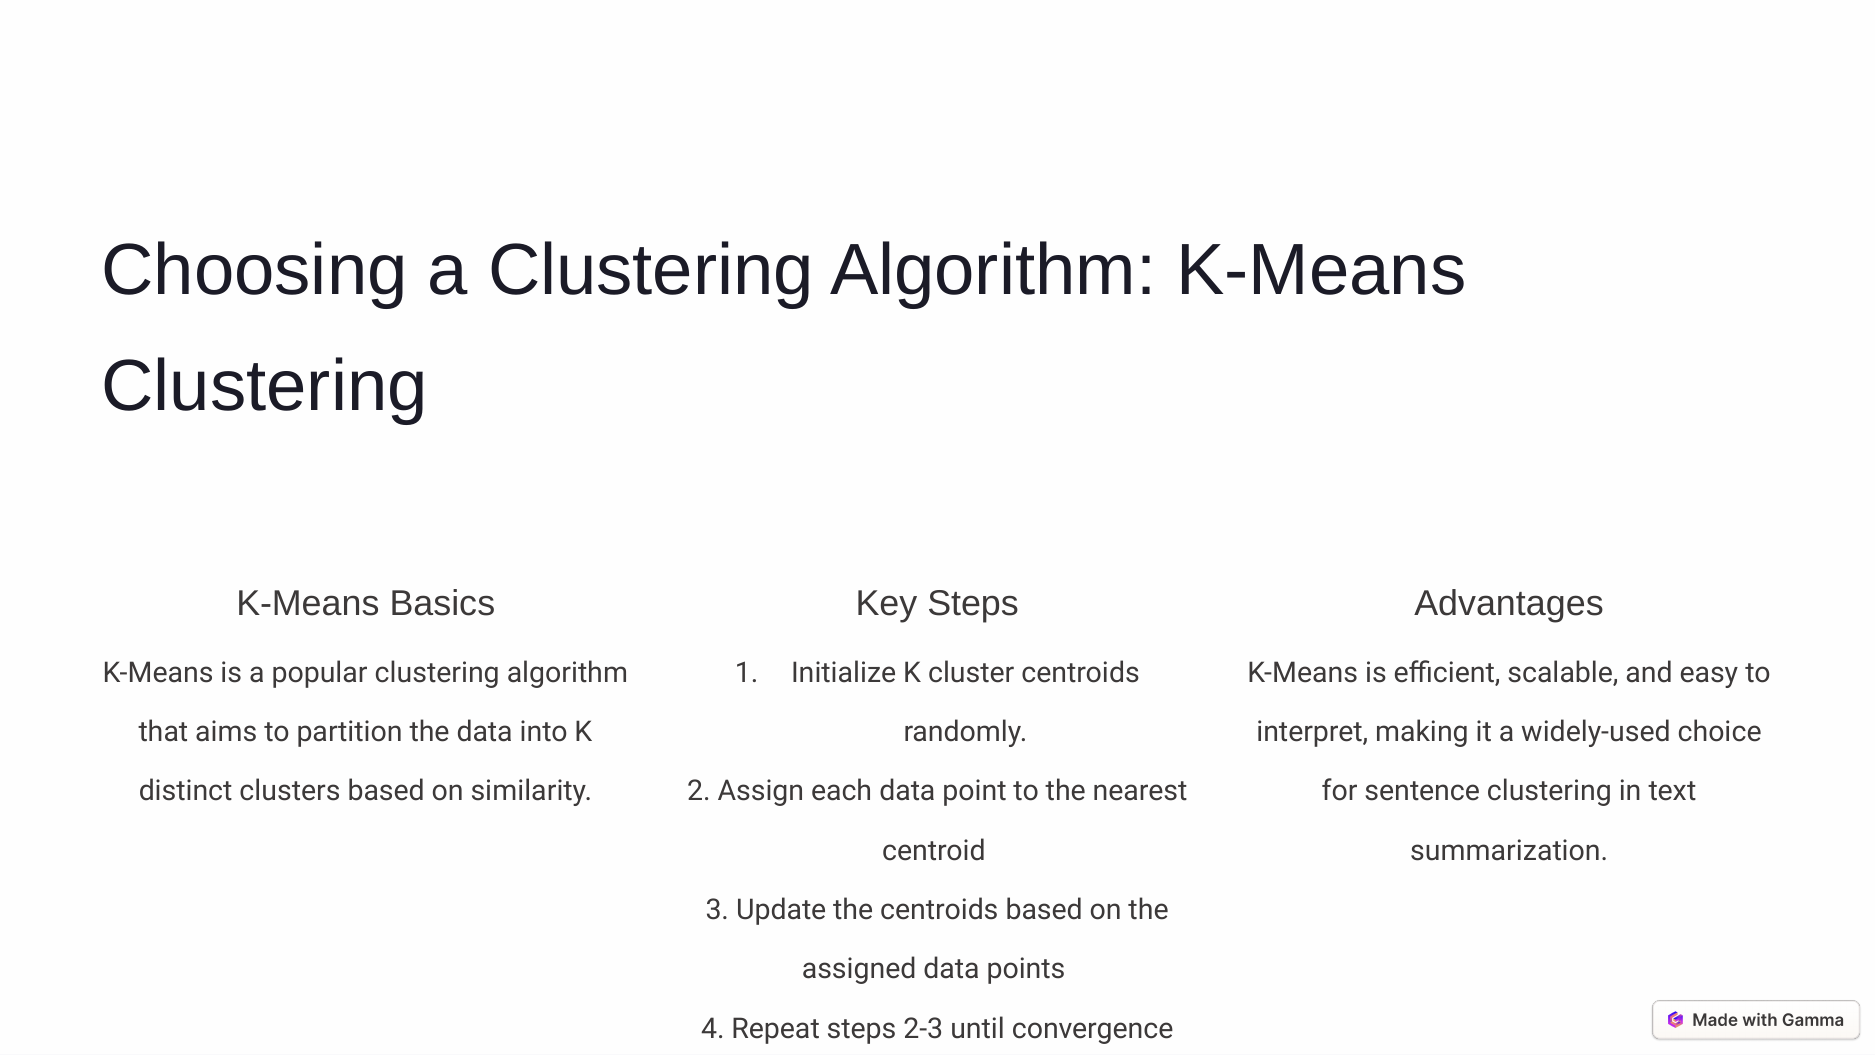

Choosing a Clustering Algorithm: K-Means Clustering

K-Means Basics
Key Steps
Advantages
K-Means is a popular clustering algorithm that aims to partition the data into K distinct clusters based on similarity.
Initialize K cluster centroids randomly.
2. Assign each data point to the nearest centroid
3. Update the centroids based on the assigned data points
4. Repeat steps 2-3 until convergence
K-Means is efficient, scalable, and easy to interpret, making it a widely-used choice for sentence clustering in text summarization.